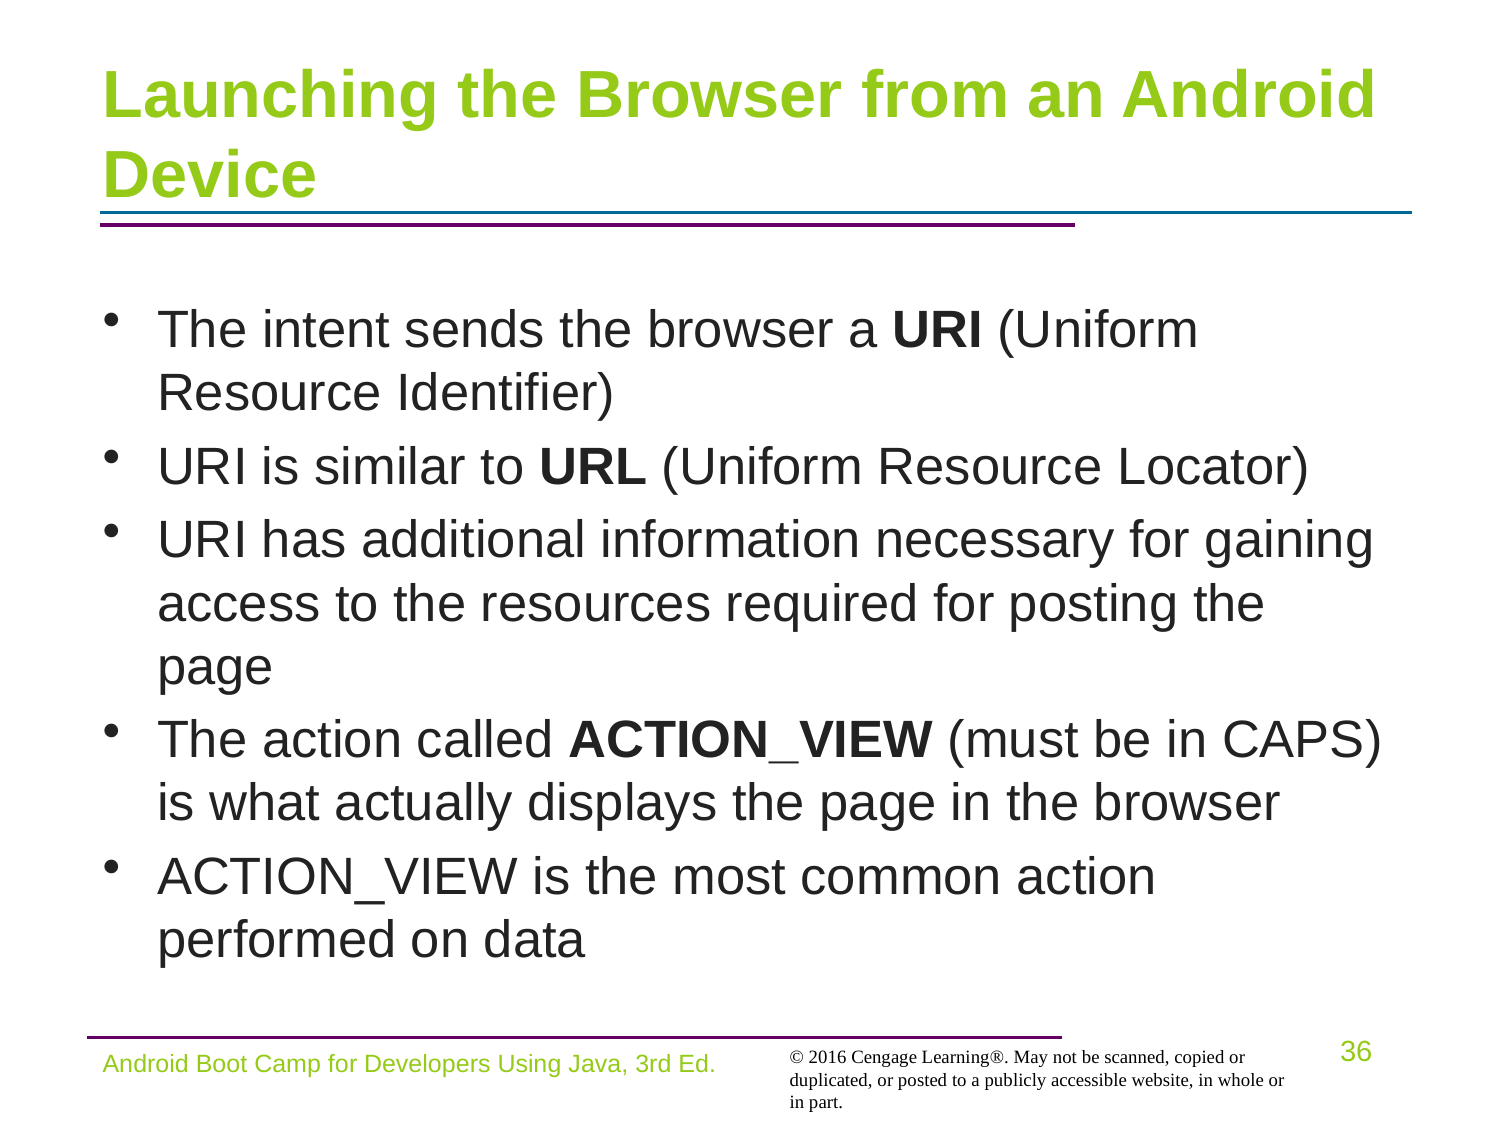

# Launching the Browser from an Android Device
The intent sends the browser a URI (Uniform  Resource Identifier)
URI is similar to URL (Uniform Resource Locator)
URI has additional information necessary for gaining access to the resources required for posting the page
The action called ACTION_VIEW (must be in caps) is what actually displays the page in the browser
ACTION_VIEW is the most common action performed on data
Android Boot Camp for Developers Using Java, 3rd Ed.
36